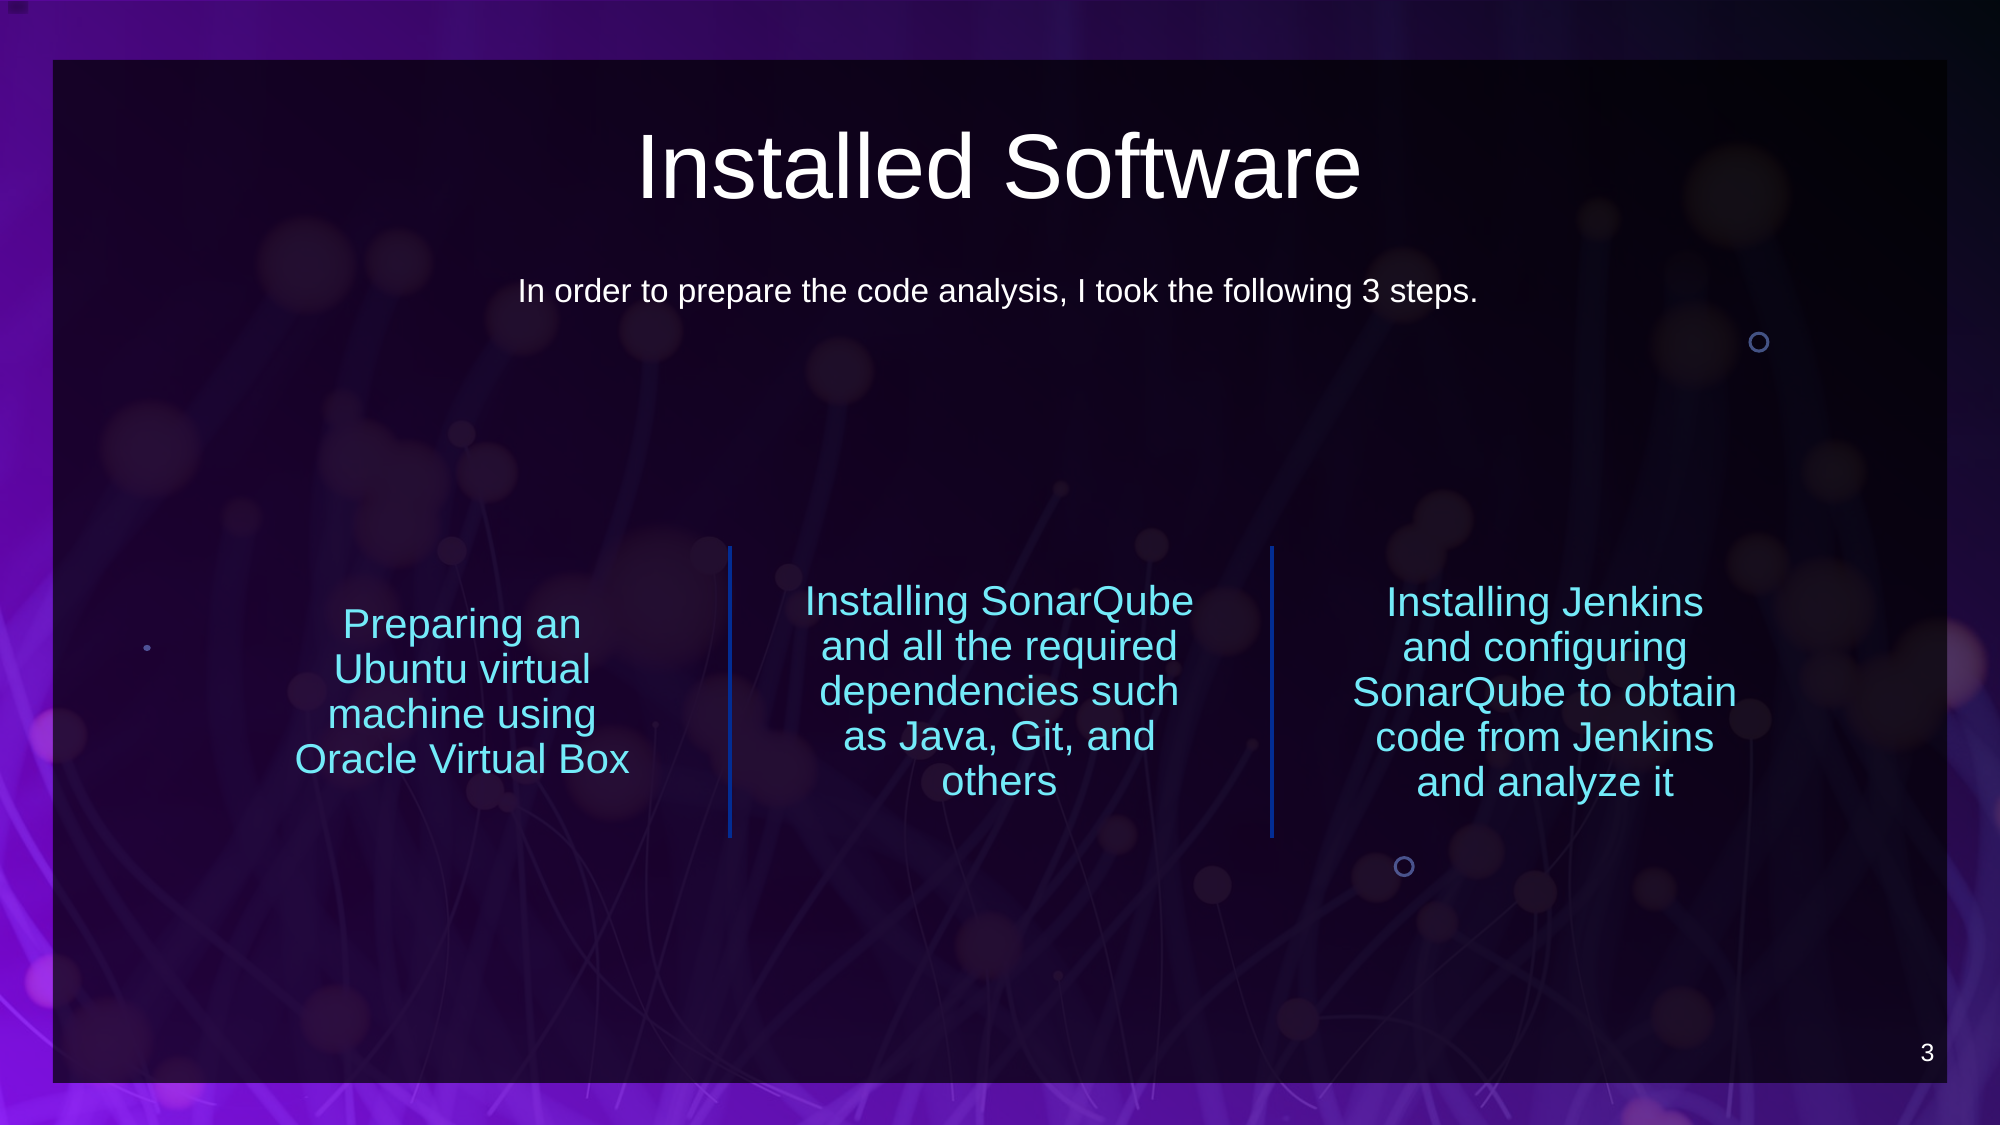

# Installed Software
In order to prepare the code analysis, I took the following 3 steps.
Installing SonarQube and all the required dependencies such as Java, Git, and others
Preparing an Ubuntu virtual machine using Oracle Virtual Box
Installing Jenkins and configuring SonarQube to obtain code from Jenkins and analyze it
3